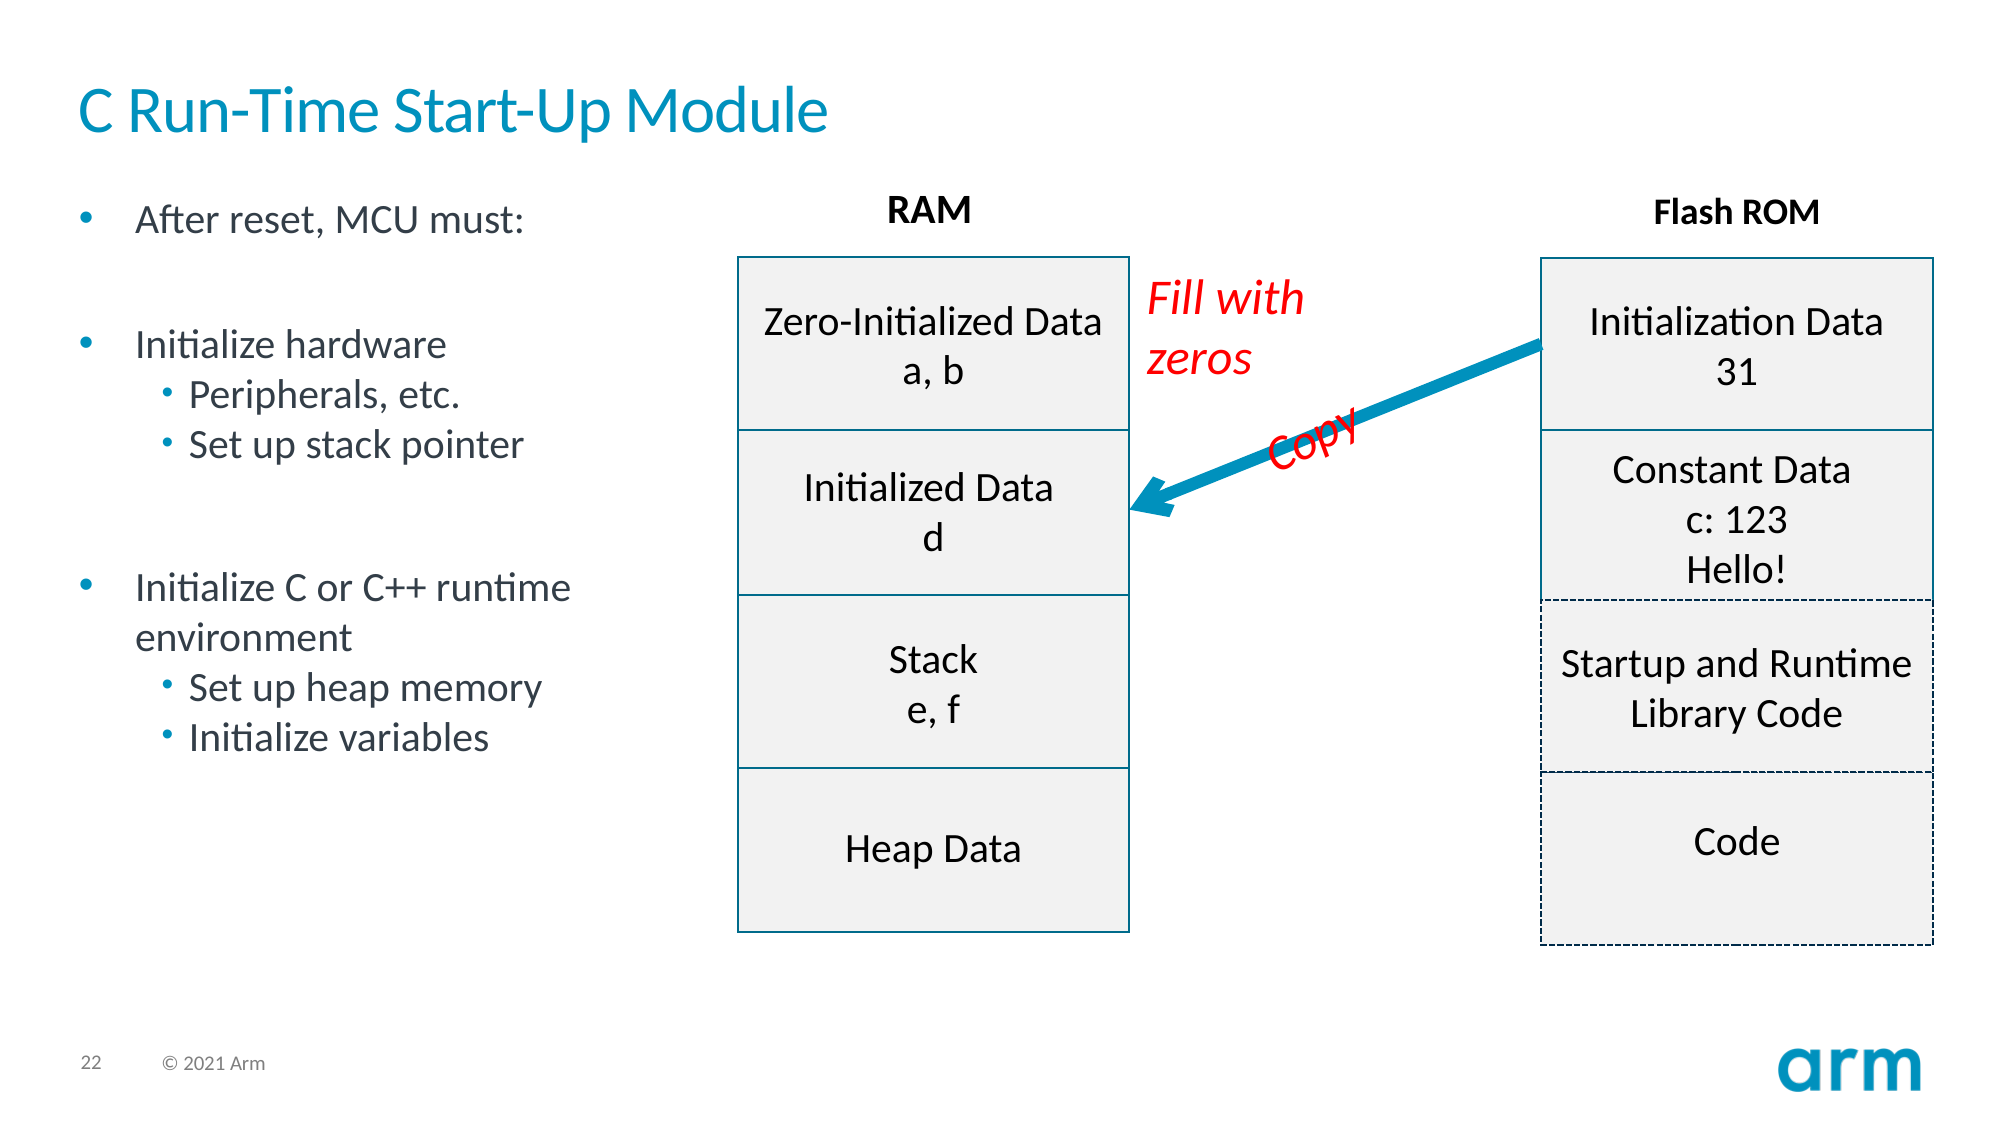

# C Run-Time Start-Up Module
RAM
Zero-Initialized Data
a, b
Initialized Data
d
Stack
e, f
Heap Data
Fill with
zeros
Flash ROM
Initialization Data
31
Constant Data
c: 123
Hello!
Startup and Runtime Library Code
Code
After reset, MCU must:

Initialize hardware
Peripherals, etc.
Set up stack pointer

Initialize C or C++ runtime environment
Set up heap memory
Initialize variables
Copy